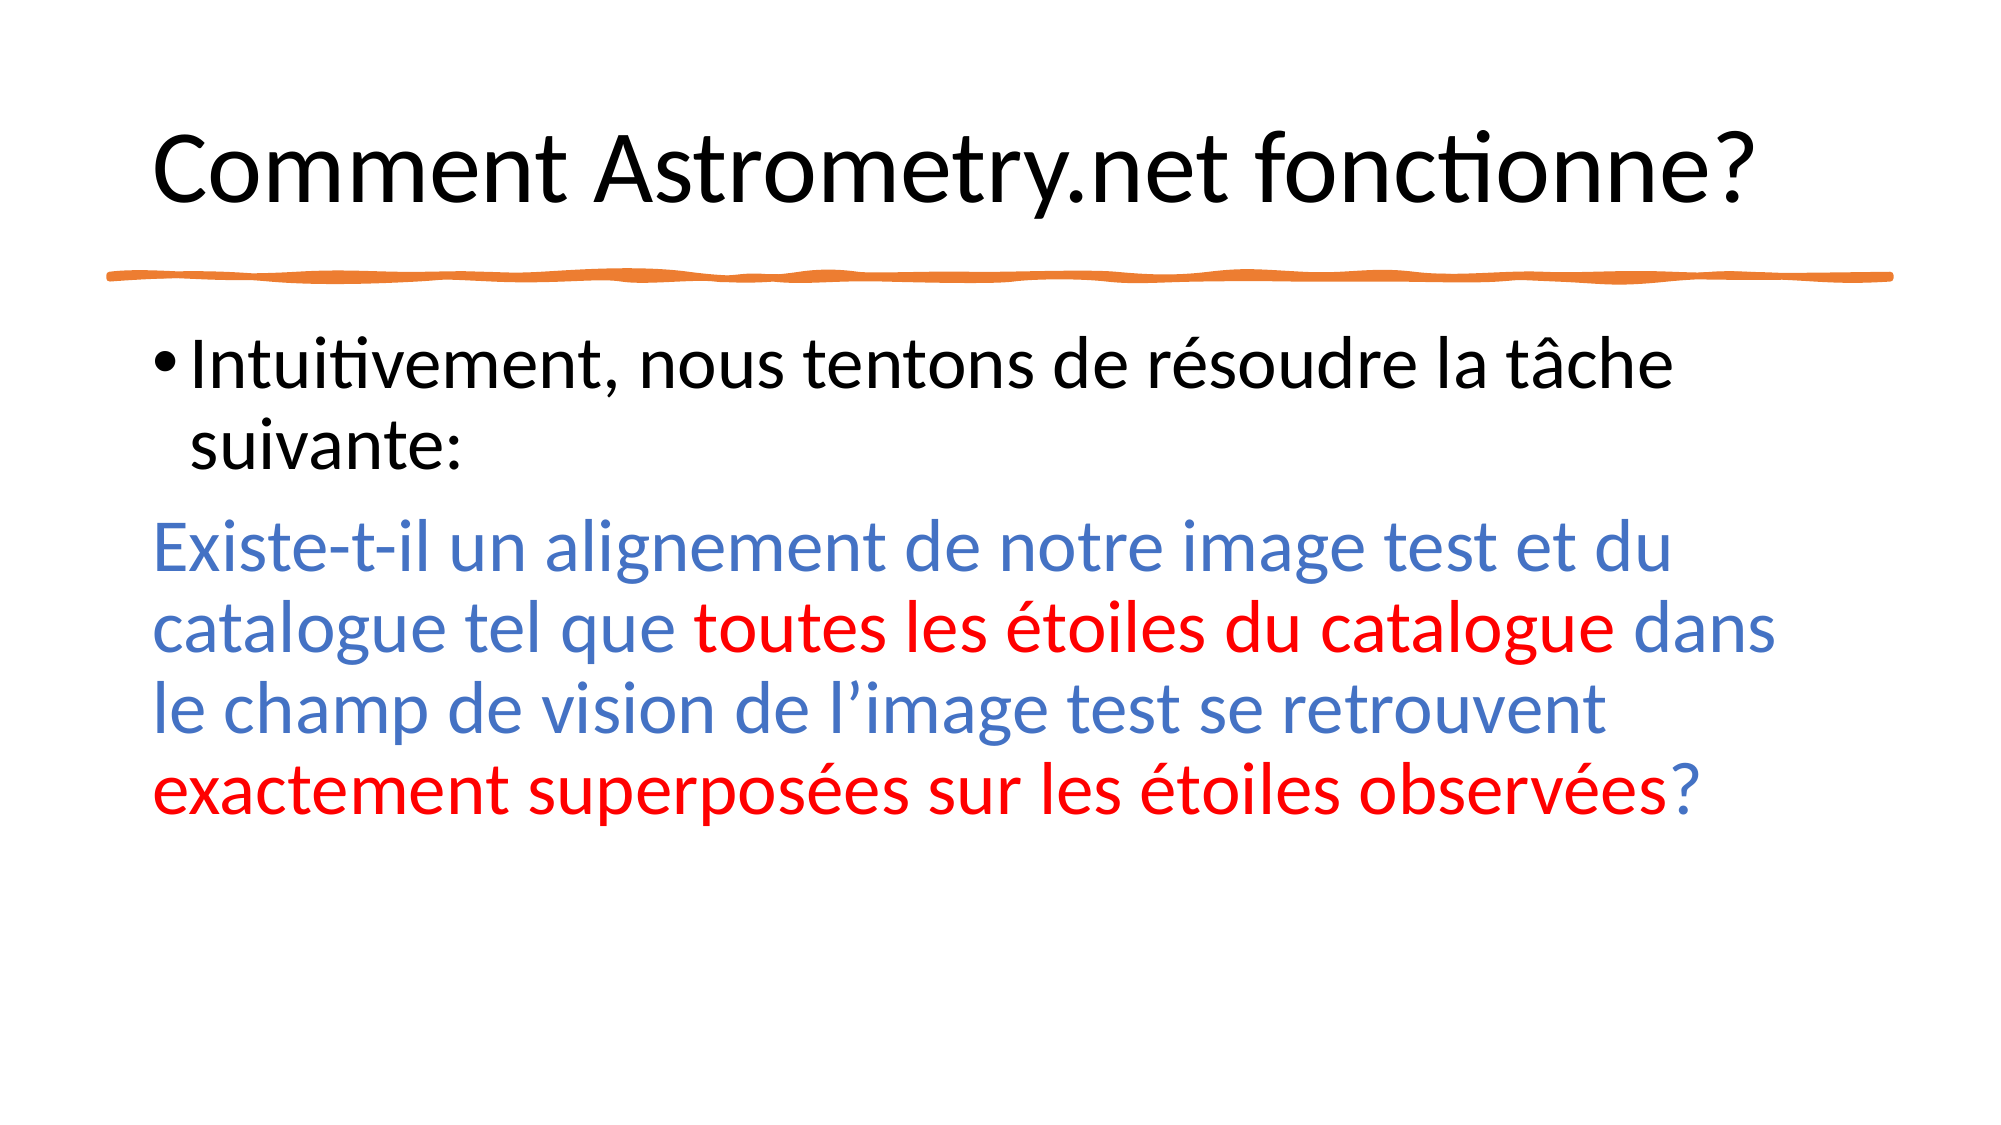

# Comment Astrometry.net fonctionne?

Intuitivement, nous tentons de résoudre la tâche suivante:
Existe-t-il un alignement de notre image test et du catalogue tel que toutes les étoiles du catalogue dans le champ de vision de l’image test se retrouvent exactement superposées sur les étoiles observées?